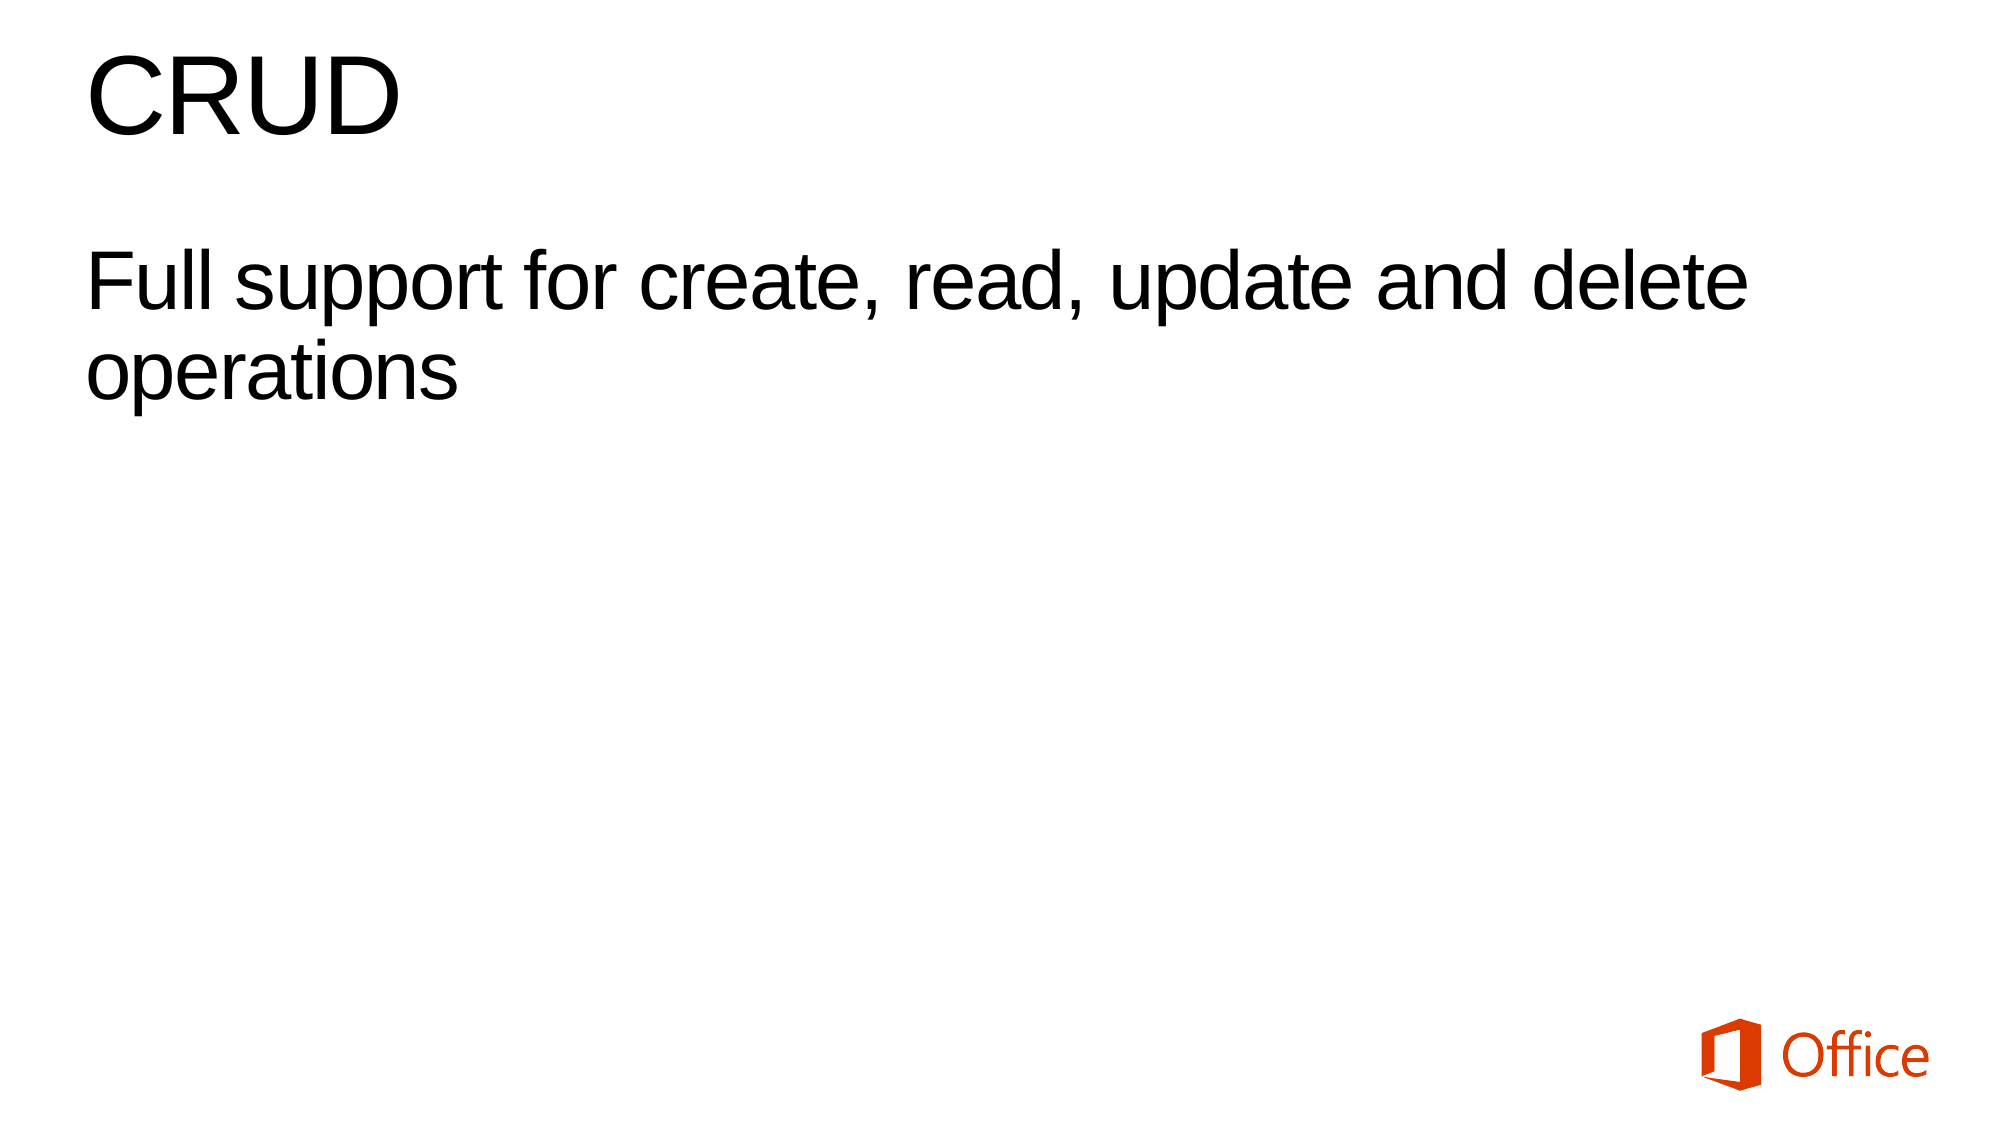

# CRUD
Full support for create, read, update and delete operations